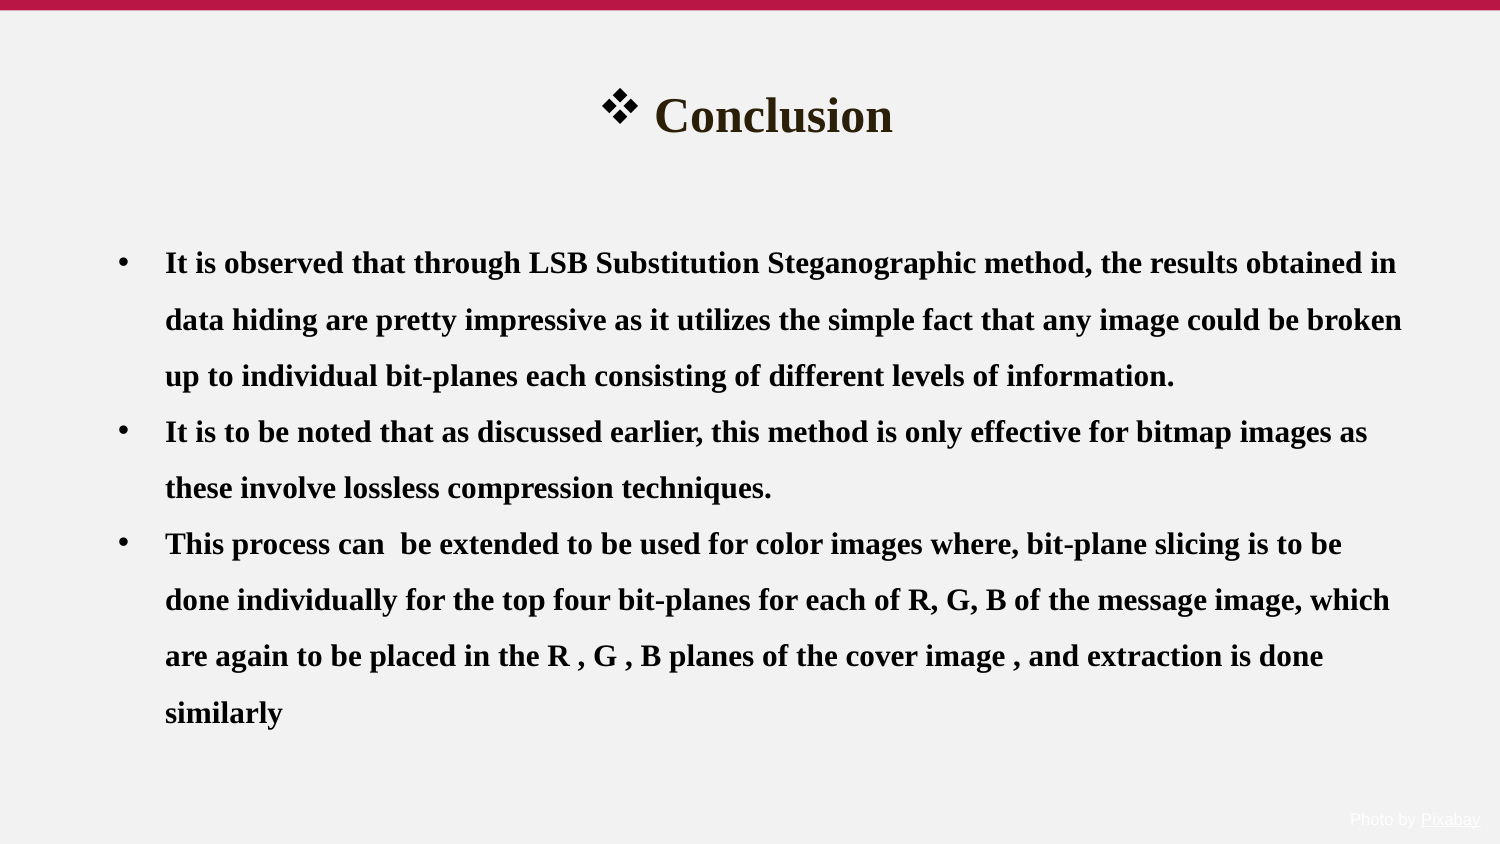

Conclusion
It is observed that through LSB Substitution Steganographic method, the results obtained in data hiding are pretty impressive as it utilizes the simple fact that any image could be broken up to individual bit-planes each consisting of different levels of information.
It is to be noted that as discussed earlier, this method is only effective for bitmap images as these involve lossless compression techniques.
This process can  be extended to be used for color images where, bit-plane slicing is to be done individually for the top four bit-planes for each of R, G, B of the message image, which are again to be placed in the R , G , B planes of the cover image , and extraction is done similarly
Photo by Pixabay